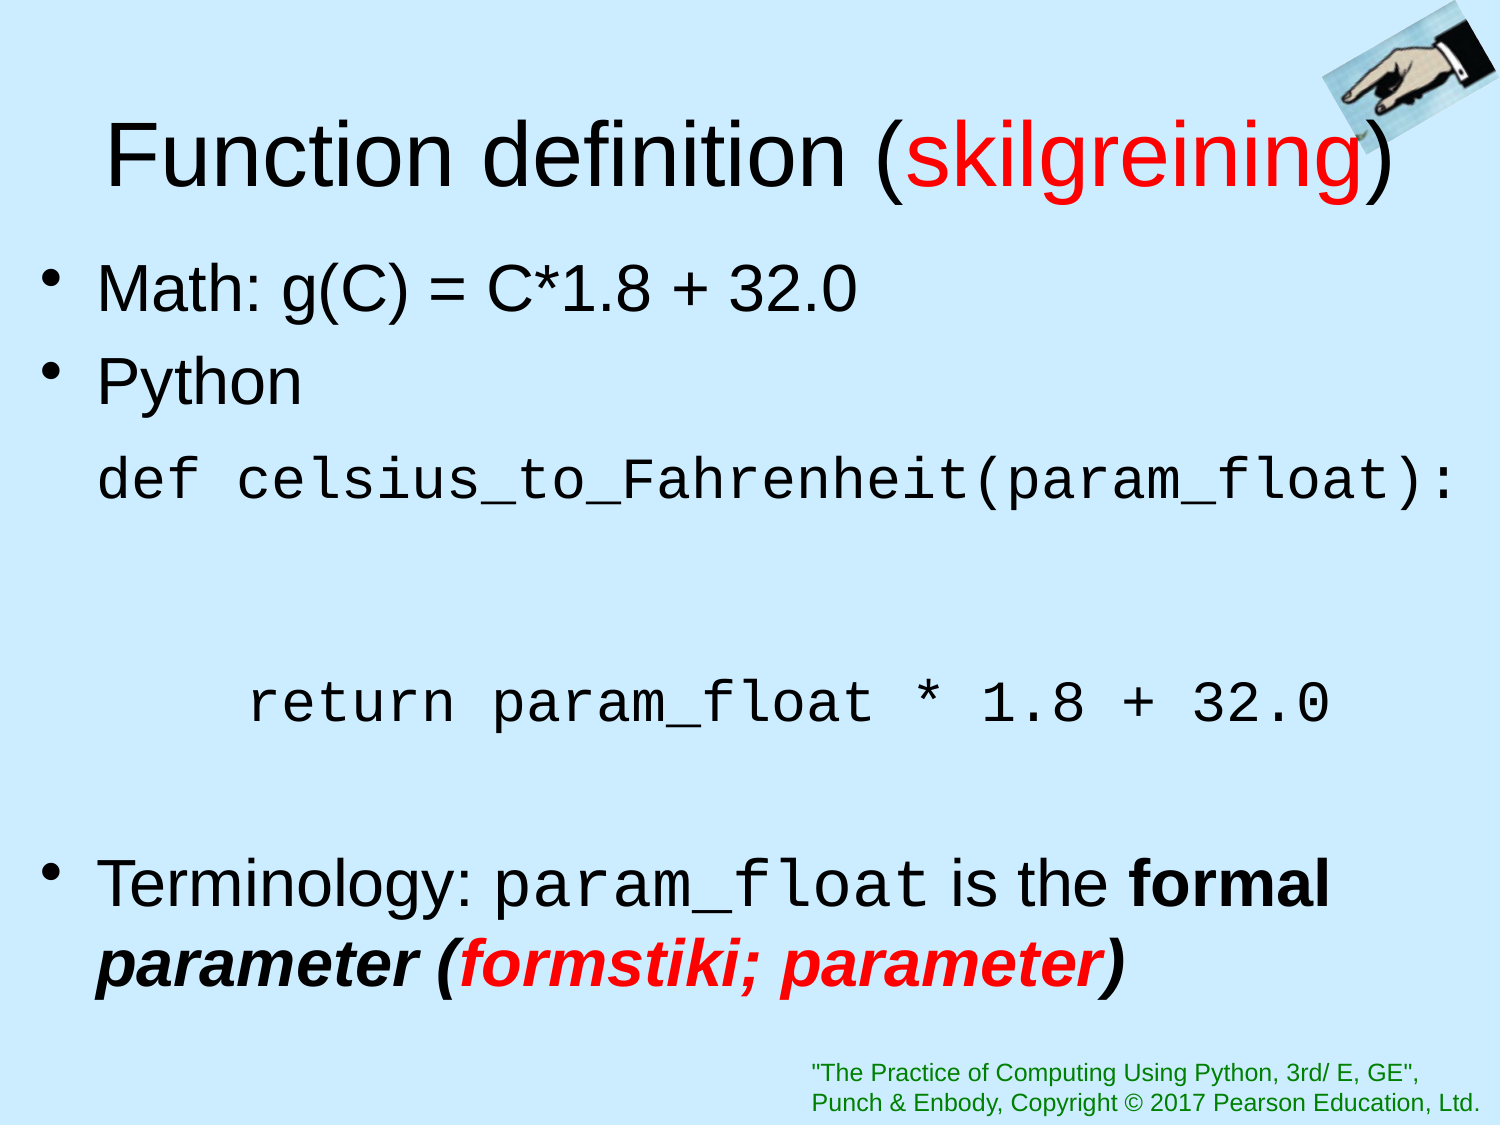

# Function definition (skilgreining)
Math: g(C) = C*1.8 + 32.0
Python
	def celsius_to_Fahrenheit(param_float):
		return param_float * 1.8 + 32.0

Terminology: param_float is the formal parameter (formstiki; parameter)